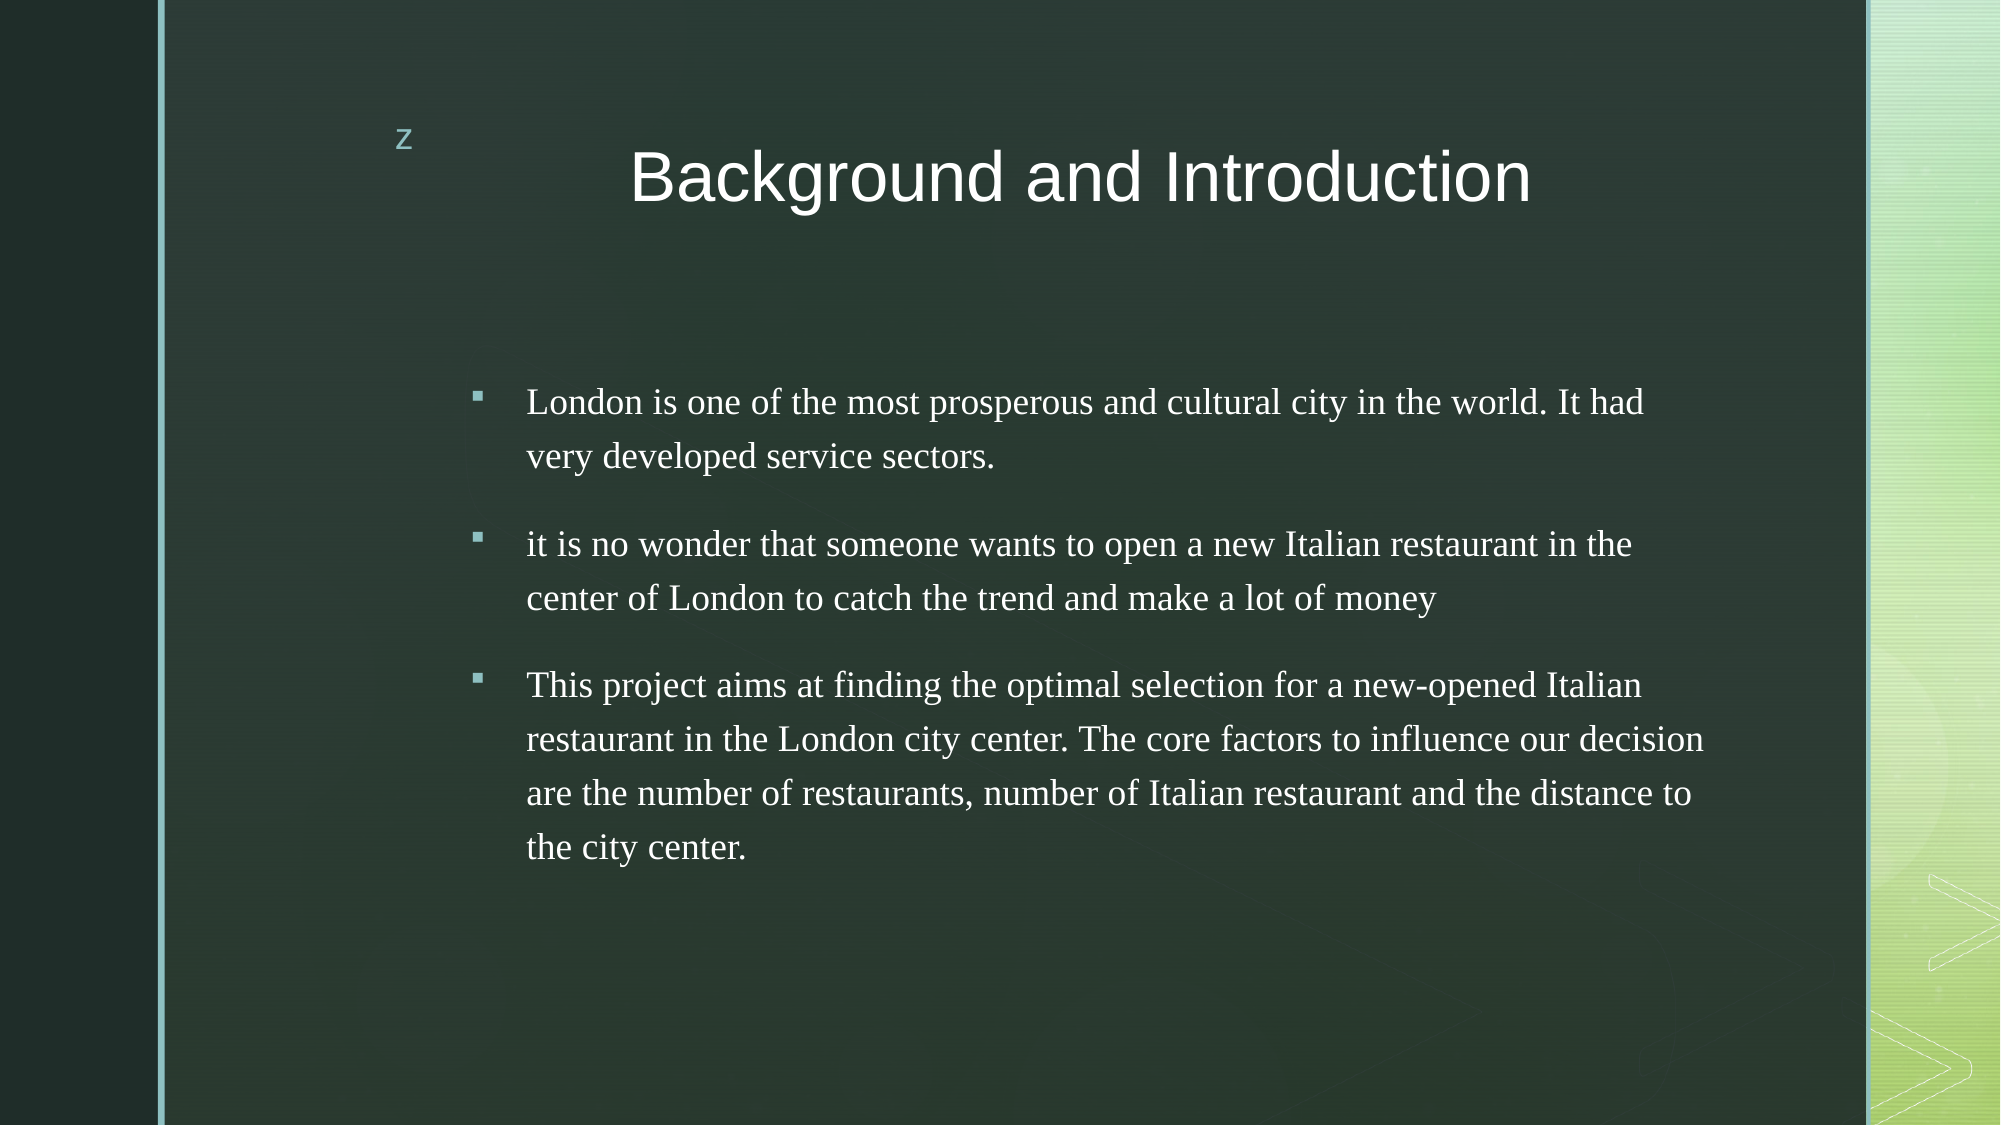

# Background and Introduction
London is one of the most prosperous and cultural city in the world. It had very developed service sectors.
it is no wonder that someone wants to open a new Italian restaurant in the center of London to catch the trend and make a lot of money
This project aims at finding the optimal selection for a new-opened Italian restaurant in the London city center. The core factors to influence our decision are the number of restaurants, number of Italian restaurant and the distance to the city center.